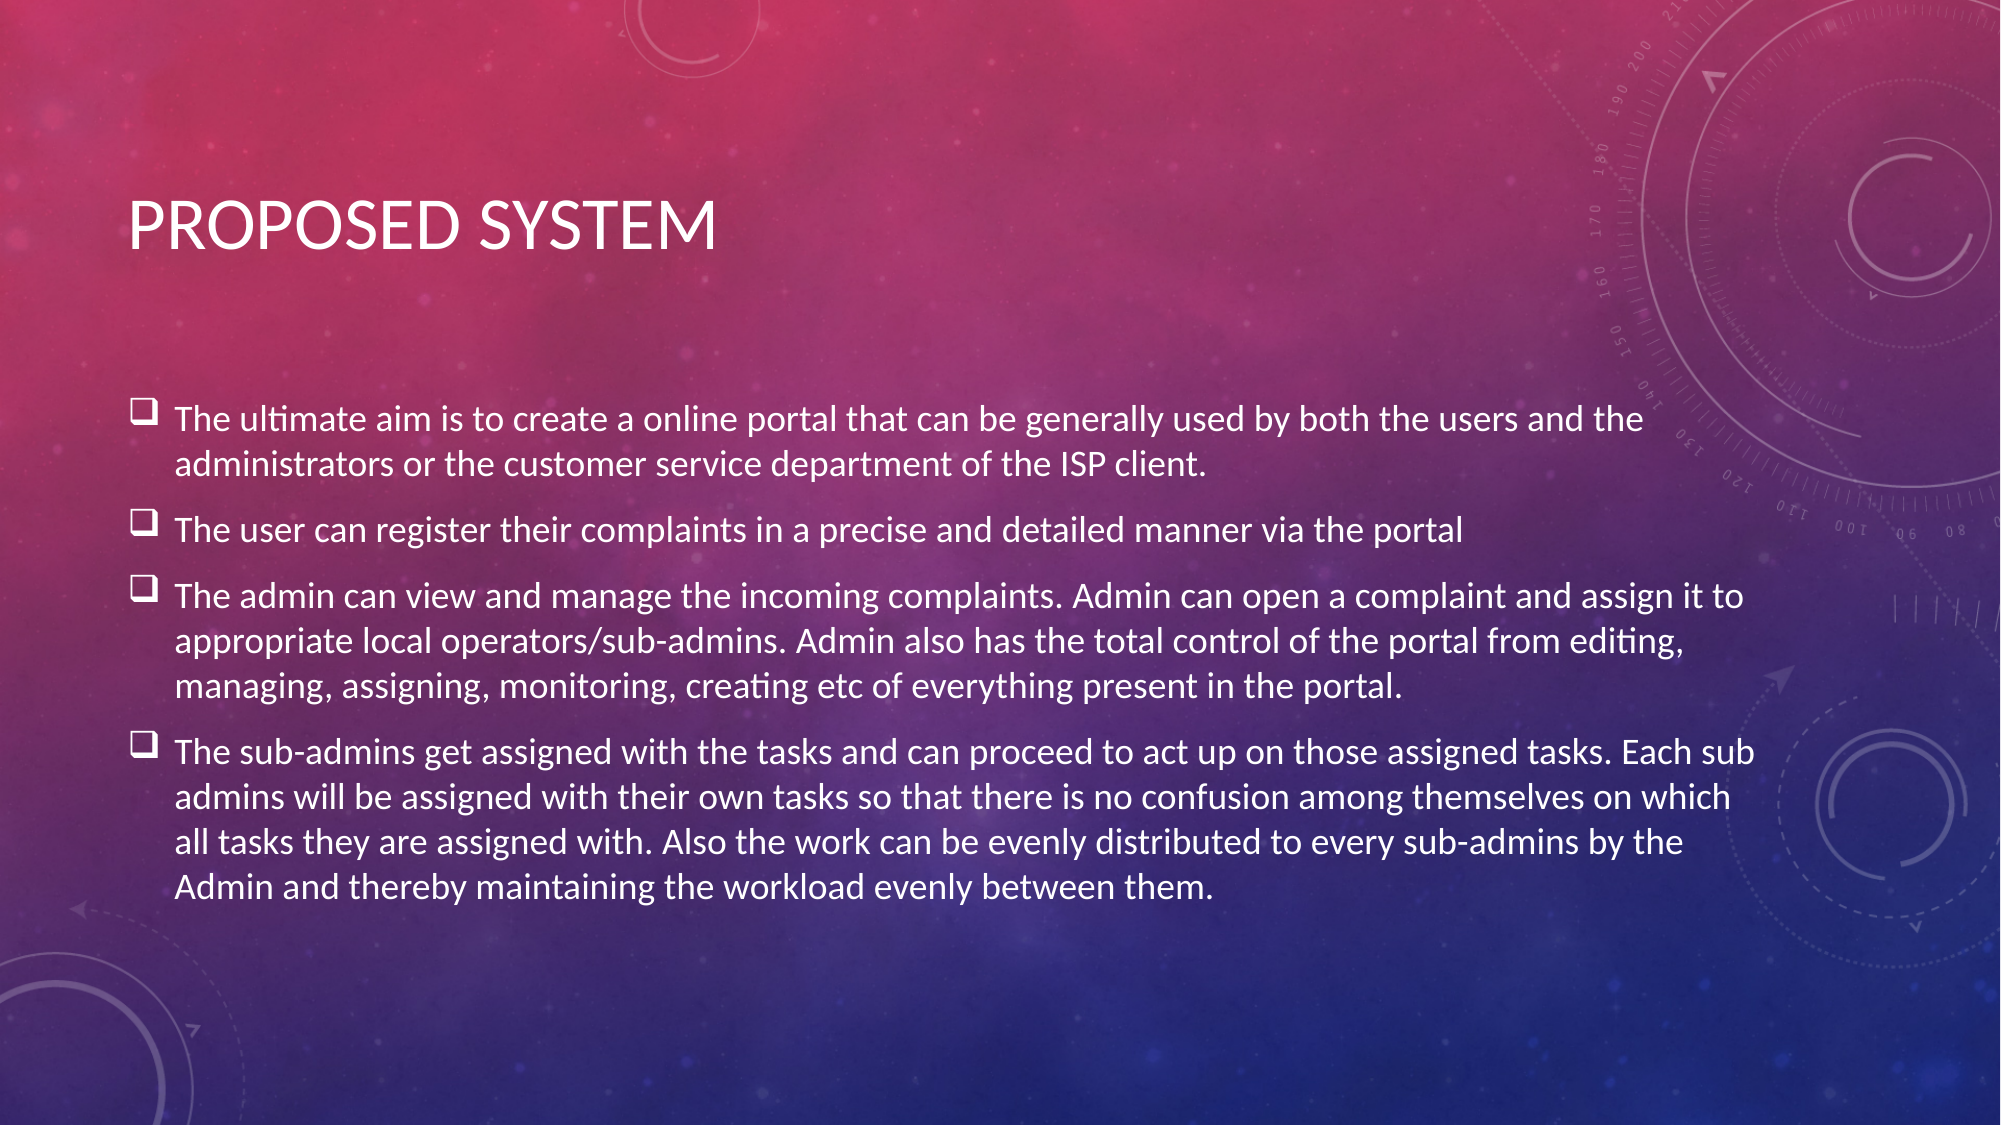

# Proposed system
The ultimate aim is to create a online portal that can be generally used by both the users and the administrators or the customer service department of the ISP client.
The user can register their complaints in a precise and detailed manner via the portal
The admin can view and manage the incoming complaints. Admin can open a complaint and assign it to appropriate local operators/sub-admins. Admin also has the total control of the portal from editing, managing, assigning, monitoring, creating etc of everything present in the portal.
The sub-admins get assigned with the tasks and can proceed to act up on those assigned tasks. Each sub admins will be assigned with their own tasks so that there is no confusion among themselves on which all tasks they are assigned with. Also the work can be evenly distributed to every sub-admins by the Admin and thereby maintaining the workload evenly between them.